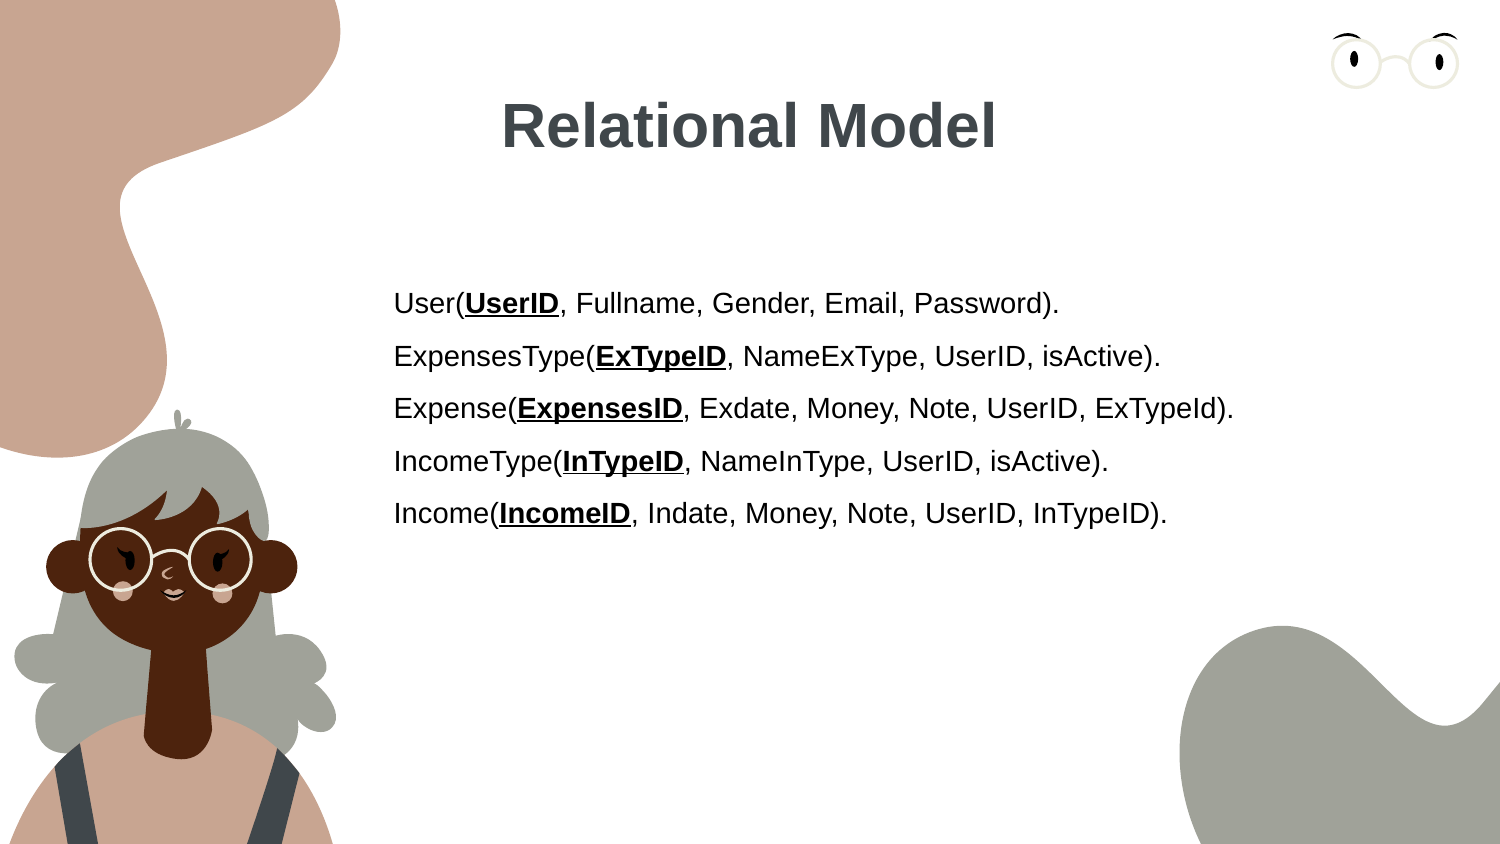

# Relational Model
User(UserID, Fullname, Gender, Email, Password).
ExpensesType(ExTypeID, NameExType, UserID, isActive).
Expense(ExpensesID, Exdate, Money, Note, UserID, ExTypeId).
IncomeType(InTypeID, NameInType, UserID, isActive).
Income(IncomeID, Indate, Money, Note, UserID, InTypeID).